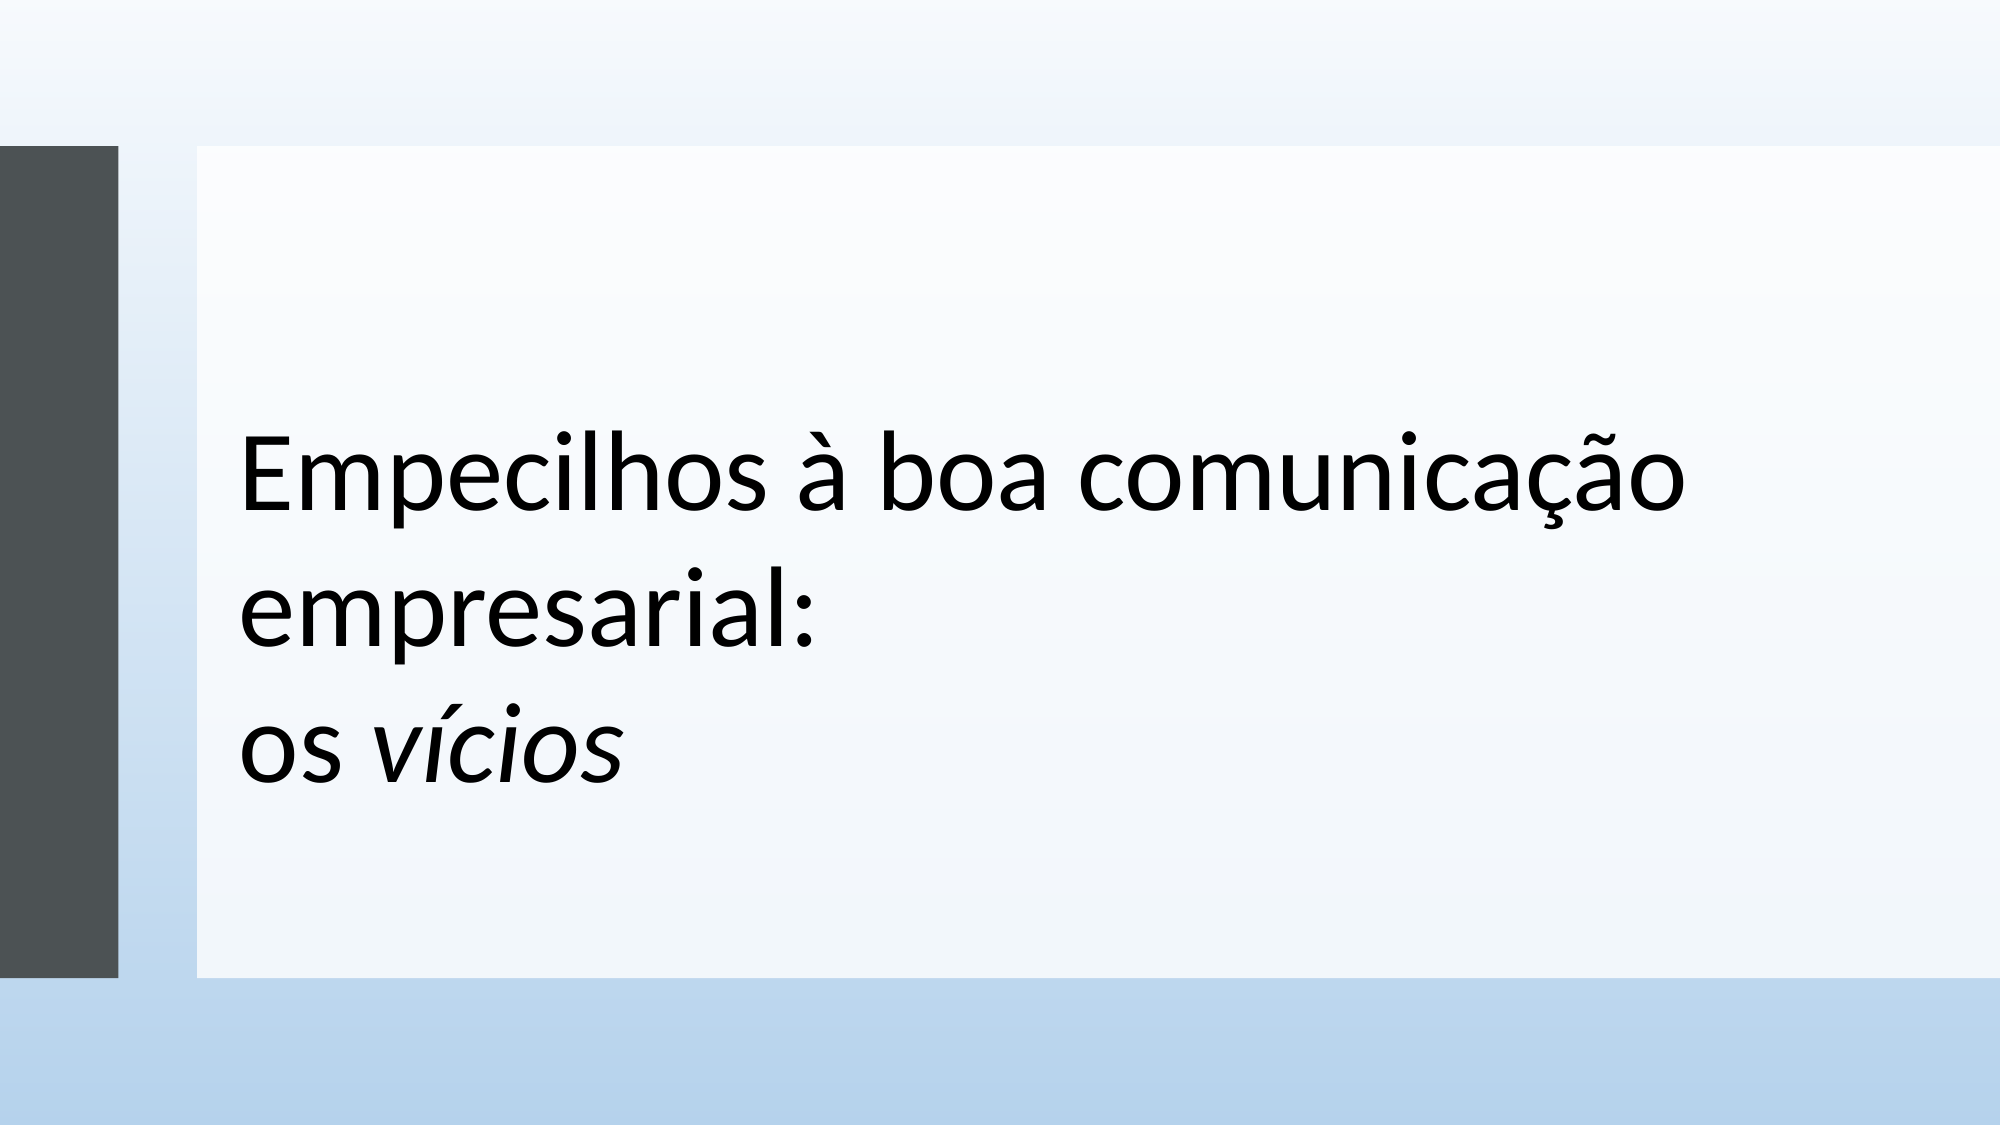

Empecilhos à boa comunicação
empresarial:
os vícios